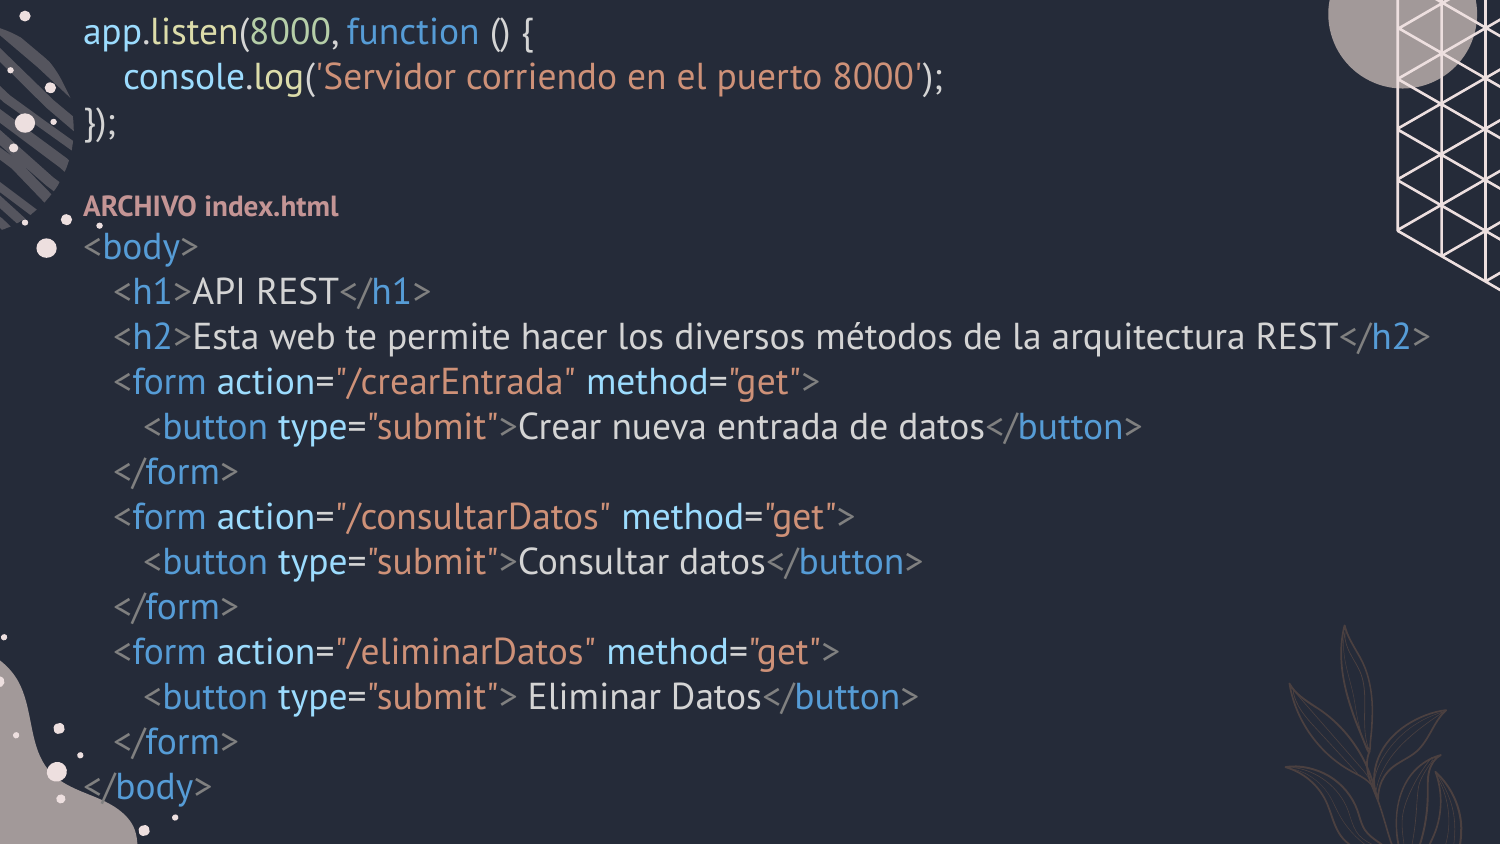

app.listen(8000, function () {
    console.log('Servidor corriendo en el puerto 8000');
});

ARCHIVO index.html
<body>
   <h1>API REST</h1>
   <h2>Esta web te permite hacer los diversos métodos de la arquitectura REST</h2>
   <form action="/crearEntrada" method="get">
      <button type="submit">Crear nueva entrada de datos</button>
   </form>
   <form action="/consultarDatos" method="get">
      <button type="submit">Consultar datos</button>
   </form>
   <form action="/eliminarDatos" method="get">
      <button type="submit"> Eliminar Datos</button>
   </form>
</body>